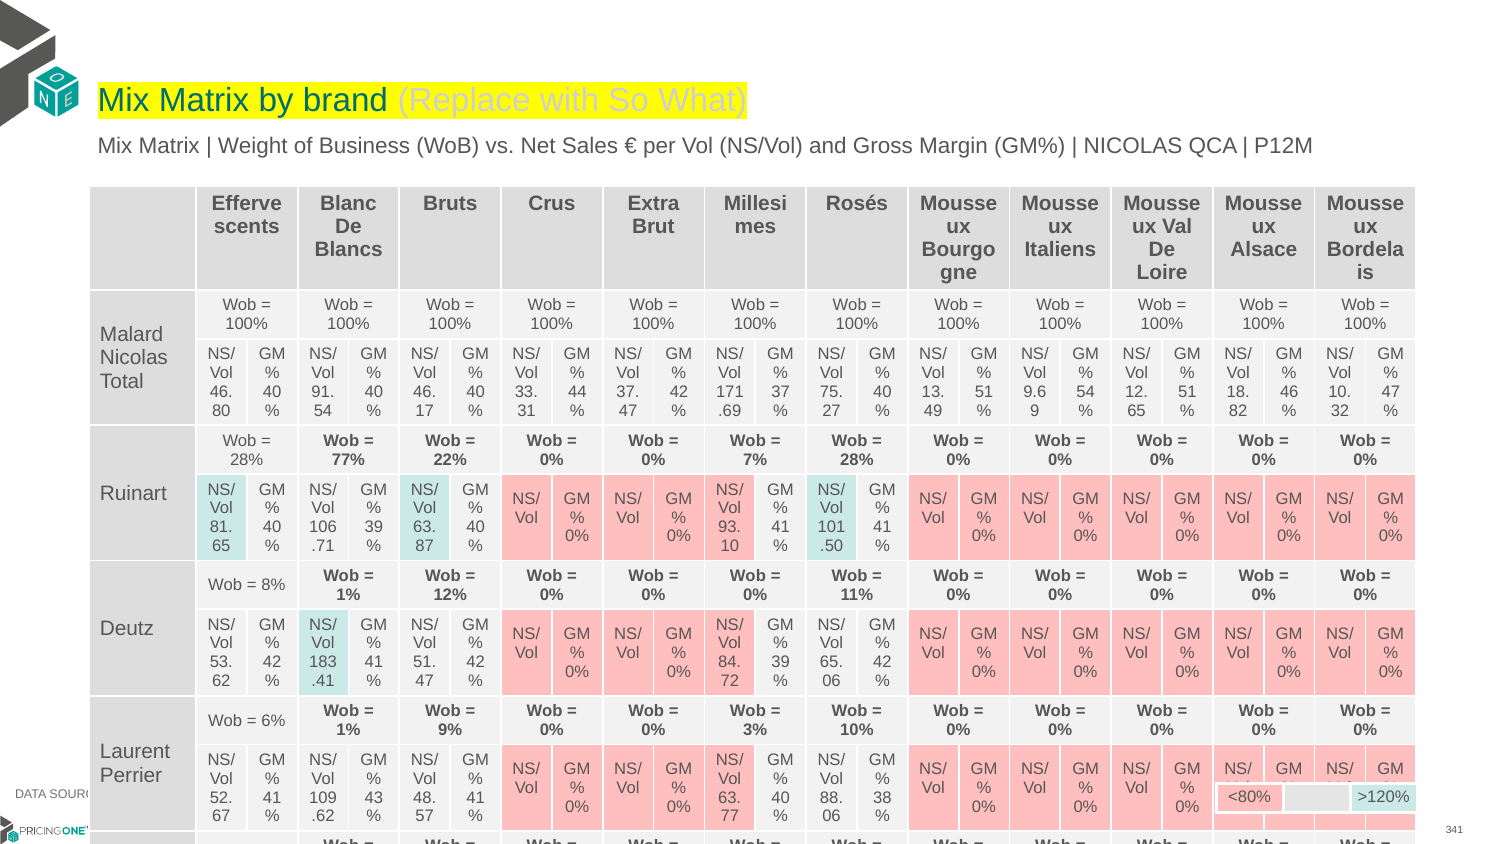

# Mix Matrix by brand (Replace with So What)
Mix Matrix | Weight of Business (WoB) vs. Net Sales € per Vol (NS/Vol) and Gross Margin (GM%) | NICOLAS QCA | P12M
|  | Effervescents |  | Blanc De Blancs |  | Bruts |  | Crus |  | Extra Brut |  | Millesimes |  | Rosés |  | Mousseux Bourgogne |  | Mousseux Italiens |  | Mousseux Val De Loire |  | Mousseux Alsace |  | Mousseux Bordelais |  |
| --- | --- | --- | --- | --- | --- | --- | --- | --- | --- | --- | --- | --- | --- | --- | --- | --- | --- | --- | --- | --- | --- | --- | --- | --- |
| Malard Nicolas Total | Wob = 100% |  | Wob = 100% |  | Wob = 100% |  | Wob = 100% |  | Wob = 100% |  | Wob = 100% |  | Wob = 100% |  | Wob = 100% |  | Wob = 100% |  | Wob = 100% |  | Wob = 100% |  | Wob = 100% |  |
|  | NS/Vol 46.80 | GM% 40% | NS/Vol 91.54 | GM% 40% | NS/Vol 46.17 | GM% 40% | NS/Vol 33.31 | GM% 44% | NS/Vol 37.47 | GM% 42% | NS/Vol 171.69 | GM% 37% | NS/Vol 75.27 | GM% 40% | NS/Vol 13.49 | GM% 51% | NS/Vol 9.69 | GM% 54% | NS/Vol 12.65 | GM% 51% | NS/Vol 18.82 | GM% 46% | NS/Vol 10.32 | GM% 47% |
| Ruinart | Wob = 28% |  | Wob = 77% |  | Wob = 22% |  | Wob = 0% |  | Wob = 0% |  | Wob = 7% |  | Wob = 28% |  | Wob = 0% |  | Wob = 0% |  | Wob = 0% |  | Wob = 0% |  | Wob = 0% |  |
|  | NS/Vol 81.65 | GM% 40% | NS/Vol 106.71 | GM% 39% | NS/Vol 63.87 | GM% 40% | NS/Vol | GM% 0% | NS/Vol | GM% 0% | NS/Vol 93.10 | GM% 41% | NS/Vol 101.50 | GM% 41% | NS/Vol | GM% 0% | NS/Vol | GM% 0% | NS/Vol | GM% 0% | NS/Vol | GM% 0% | NS/Vol | GM% 0% |
| Deutz | Wob = 8% |  | Wob = 1% |  | Wob = 12% |  | Wob = 0% |  | Wob = 0% |  | Wob = 0% |  | Wob = 11% |  | Wob = 0% |  | Wob = 0% |  | Wob = 0% |  | Wob = 0% |  | Wob = 0% |  |
|  | NS/Vol 53.62 | GM% 42% | NS/Vol 183.41 | GM% 41% | NS/Vol 51.47 | GM% 42% | NS/Vol | GM% 0% | NS/Vol | GM% 0% | NS/Vol 84.72 | GM% 39% | NS/Vol 65.06 | GM% 42% | NS/Vol | GM% 0% | NS/Vol | GM% 0% | NS/Vol | GM% 0% | NS/Vol | GM% 0% | NS/Vol | GM% 0% |
| Laurent Perrier | Wob = 6% |  | Wob = 1% |  | Wob = 9% |  | Wob = 0% |  | Wob = 0% |  | Wob = 3% |  | Wob = 10% |  | Wob = 0% |  | Wob = 0% |  | Wob = 0% |  | Wob = 0% |  | Wob = 0% |  |
|  | NS/Vol 52.67 | GM% 41% | NS/Vol 109.62 | GM% 43% | NS/Vol 48.57 | GM% 41% | NS/Vol | GM% 0% | NS/Vol | GM% 0% | NS/Vol 63.77 | GM% 40% | NS/Vol 88.06 | GM% 38% | NS/Vol | GM% 0% | NS/Vol | GM% 0% | NS/Vol | GM% 0% | NS/Vol | GM% 0% | NS/Vol | GM% 0% |
| Nicolas | Wob = 6% |  | Wob = 3% |  | Wob = 8% |  | Wob = 3% |  | Wob = 0% |  | Wob = 0% |  | Wob = 7% |  | Wob = 0% |  | Wob = 0% |  | Wob = 0% |  | Wob = 0% |  | Wob = 0% |  |
|  | NS/Vol 25.00 | GM% 26% | NS/Vol 41.12 | GM% 46% | NS/Vol 23.46 | GM% 23% | NS/Vol 32.59 | GM% 45% | NS/Vol | GM% 0% | NS/Vol | GM% 0% | NS/Vol 30.75 | GM% 33% | NS/Vol | GM% 0% | NS/Vol | GM% 0% | NS/Vol | GM% 0% | NS/Vol | GM% 0% | NS/Vol | GM% 0% |
| Roederer | Wob = 4% |  | Wob = 0% |  | Wob = 4% |  | Wob = 0% |  | Wob = 0% |  | Wob = 20% |  | Wob = 13% |  | Wob = 0% |  | Wob = 0% |  | Wob = 0% |  | Wob = 0% |  | Wob = 0% |  |
|  | NS/Vol 100.57 | GM% 42% | NS/Vol | GM% 0% | NS/Vol 63.62 | GM% 43% | NS/Vol | GM% 0% | NS/Vol | GM% 0% | NS/Vol 174.38 | GM% 41% | NS/Vol 654.56 | GM% 40% | NS/Vol | GM% 0% | NS/Vol | GM% 0% | NS/Vol | GM% 0% | NS/Vol | GM% 0% | NS/Vol | GM% 0% |
| Malard | Wob = 4% |  | Wob = 3% |  | Wob = 0% |  | Wob = 76% |  | Wob = 0% |  | Wob = 4% |  | Wob = 3% |  | Wob = 0% |  | Wob = 0% |  | Wob = 0% |  | Wob = 0% |  | Wob = 0% |  |
|  | NS/Vol 35.04 | GM% 43% | NS/Vol 39.30 | GM% 43% | NS/Vol | GM% 0% | NS/Vol 33.22 | GM% 43% | NS/Vol | GM% 0% | NS/Vol 40.74 | GM% 41% | NS/Vol 38.44 | GM% 43% | NS/Vol | GM% 0% | NS/Vol | GM% 0% | NS/Vol | GM% 0% | NS/Vol | GM% 0% | NS/Vol | GM% 0% |
| Nicolas Feuillatte | Wob = 4% |  | Wob = 0% |  | Wob = 1% |  | Wob = 0% |  | Wob = 70% |  | Wob = 0% |  | Wob = 5% |  | Wob = 0% |  | Wob = 0% |  | Wob = 0% |  | Wob = 0% |  | Wob = 0% |  |
|  | NS/Vol 35.30 | GM% 44% | NS/Vol | GM% 0% | NS/Vol 37.51 | GM% 42% | NS/Vol | GM% 0% | NS/Vol 34.59 | GM% 45% | NS/Vol | GM% 0% | NS/Vol 40.21 | GM% 44% | NS/Vol | GM% 0% | NS/Vol | GM% 0% | NS/Vol | GM% 0% | NS/Vol | GM% 0% | NS/Vol | GM% 0% |
| All Others | Wob = 4% |  | Wob = 0% |  | Wob = 4% |  | Wob = 0% |  | Wob = 0% |  | Wob = 0% |  | Wob = 0% |  | Wob = 0% |  | Wob = 37% |  | Wob = 17% |  | Wob = 0% |  | Wob = 0% |  |
|  | NS/Vol 21.55 | GM% 46% | NS/Vol 43.26 | GM% 45% | NS/Vol 43.99 | GM% 41% | NS/Vol | GM% 0% | NS/Vol | GM% 0% | NS/Vol 222.29 | GM% 40% | NS/Vol 220.83 | GM% 39% | NS/Vol | GM% 0% | NS/Vol 7.95 | GM% 57% | NS/Vol 13.75 | GM% 52% | NS/Vol | GM% 0% | NS/Vol | GM% 0% |
| Dom Perignon | Wob = 3% |  | Wob = 0% |  | Wob = 0% |  | Wob = 0% |  | Wob = 0% |  | Wob = 54% |  | Wob = 6% |  | Wob = 0% |  | Wob = 0% |  | Wob = 0% |  | Wob = 0% |  | Wob = 0% |  |
|  | NS/Vol 304.25 | GM% 35% | NS/Vol | GM% 0% | NS/Vol | GM% 0% | NS/Vol | GM% 0% | NS/Vol | GM% 0% | NS/Vol 286.77 | GM% 35% | NS/Vol 628.78 | GM% 35% | NS/Vol | GM% 0% | NS/Vol | GM% 0% | NS/Vol | GM% 0% | NS/Vol | GM% 0% | NS/Vol | GM% 0% |
| Veuve Clicquot | Wob = 3% |  | Wob = 0% |  | Wob = 5% |  | Wob = 0% |  | Wob = 0% |  | Wob = 5% |  | Wob = 1% |  | Wob = 0% |  | Wob = 0% |  | Wob = 0% |  | Wob = 0% |  | Wob = 0% |  |
|  | NS/Vol 62.40 | GM% 40% | NS/Vol | GM% 0% | NS/Vol 58.93 | GM% 39% | NS/Vol | GM% 0% | NS/Vol | GM% 0% | NS/Vol 198.71 | GM% 42% | NS/Vol 209.84 | GM% 44% | NS/Vol | GM% 0% | NS/Vol | GM% 0% | NS/Vol | GM% 0% | NS/Vol | GM% 0% | NS/Vol | GM% 0% |
| Moët & Chandon | Wob = 3% |  | Wob = 0% |  | Wob = 3% |  | Wob = 0% |  | Wob = 28% |  | Wob = 0% |  | Wob = 1% |  | Wob = 0% |  | Wob = 0% |  | Wob = 0% |  | Wob = 0% |  | Wob = 0% |  |
|  | NS/Vol 51.19 | GM% 39% | NS/Vol | GM% 0% | NS/Vol 53.05 | GM% 42% | NS/Vol | GM% 0% | NS/Vol 47.49 | GM% 36% | NS/Vol | GM% 0% | NS/Vol 91.02 | GM% 45% | NS/Vol | GM% 0% | NS/Vol | GM% 0% | NS/Vol | GM% 0% | NS/Vol | GM% 0% | NS/Vol | GM% 0% |
| Bollinger | Wob = 3% |  | Wob = 0% |  | Wob = 4% |  | Wob = 0% |  | Wob = 0% |  | Wob = 3% |  | Wob = 4% |  | Wob = 0% |  | Wob = 0% |  | Wob = 0% |  | Wob = 0% |  | Wob = 0% |  |
|  | NS/Vol 68.00 | GM% 41% | NS/Vol | GM% 0% | NS/Vol 63.77 | GM% 41% | NS/Vol | GM% 0% | NS/Vol | GM% 0% | NS/Vol 201.72 | GM% 43% | NS/Vol 86.33 | GM% 41% | NS/Vol | GM% 0% | NS/Vol | GM% 0% | NS/Vol | GM% 0% | NS/Vol | GM% 0% | NS/Vol | GM% 0% |
DATA SOURCE: Client P&L
| <80% |  | >120% |
| --- | --- | --- |

14/01/2024
341